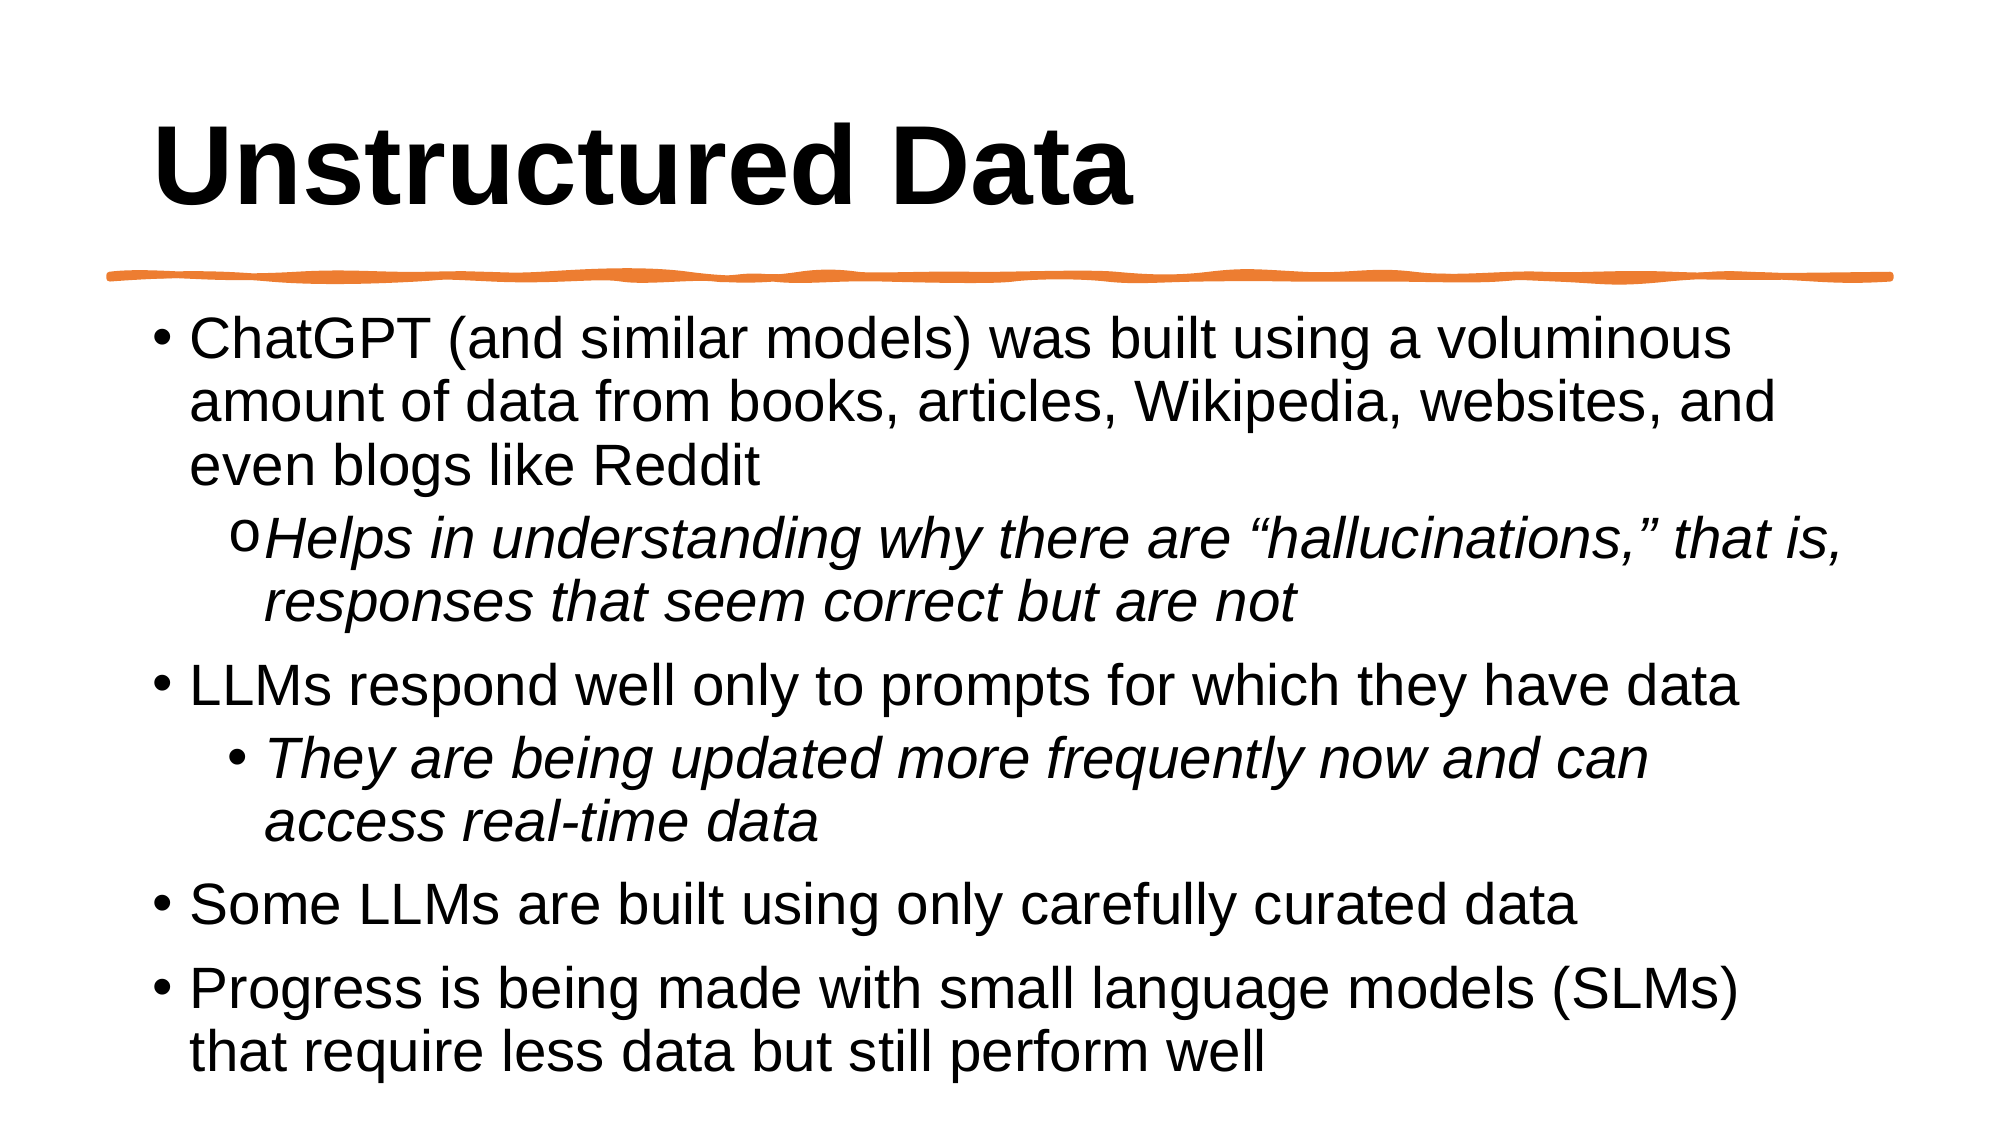

# Unstructured Data

ChatGPT (and similar models) was built using a voluminous amount of data from books, articles, Wikipedia, websites, and even blogs like Reddit
Helps in understanding why there are “hallucinations,” that is, responses that seem correct but are not
LLMs respond well only to prompts for which they have data
They are being updated more frequently now and can access real-time data
Some LLMs are built using only carefully curated data
Progress is being made with small language models (SLMs) that require less data but still perform well